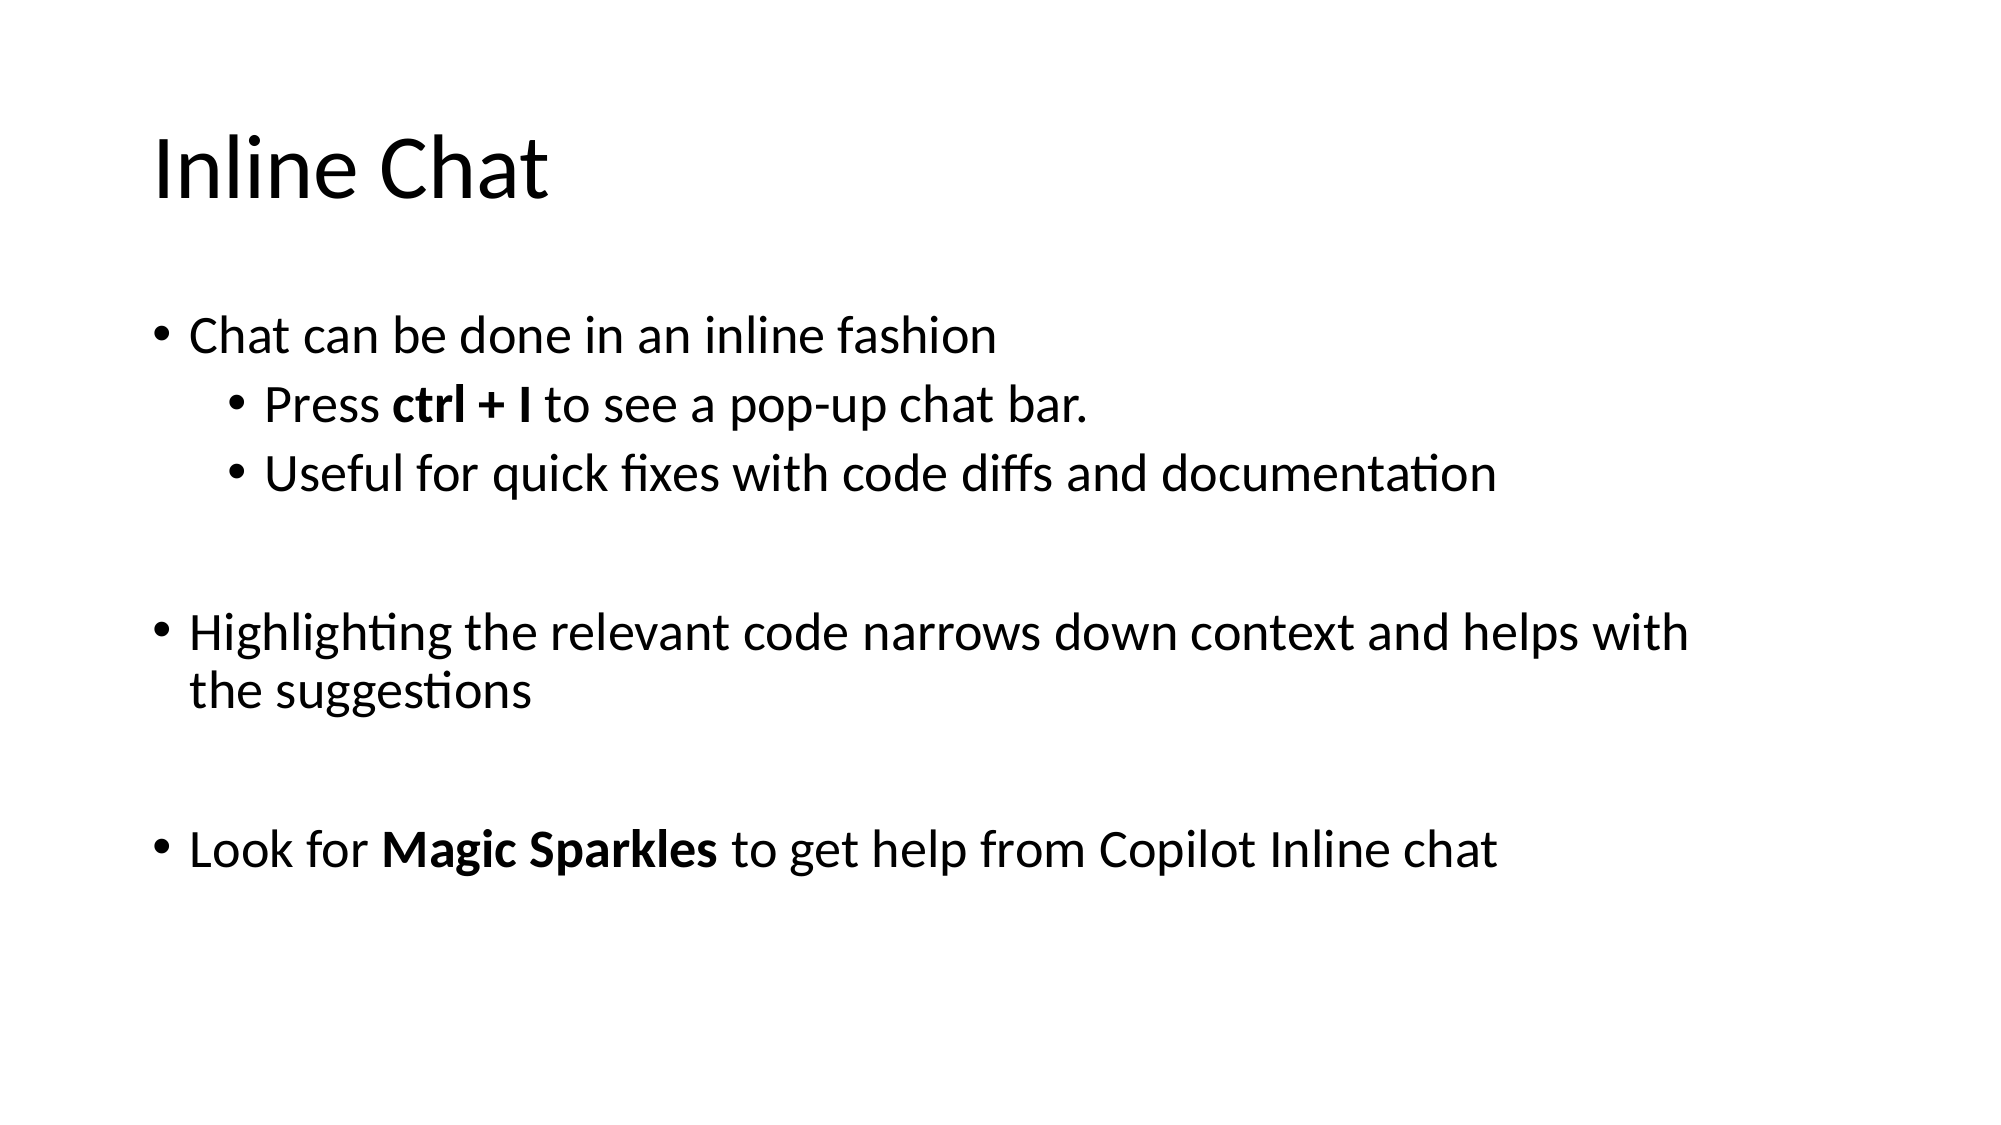

# Inline Chat
Chat can be done in an inline fashion
Press ctrl + I to see a pop-up chat bar.
Useful for quick fixes with code diffs and documentation

Highlighting the relevant code narrows down context and helps with the suggestions

Look for Magic Sparkles to get help from Copilot Inline chat